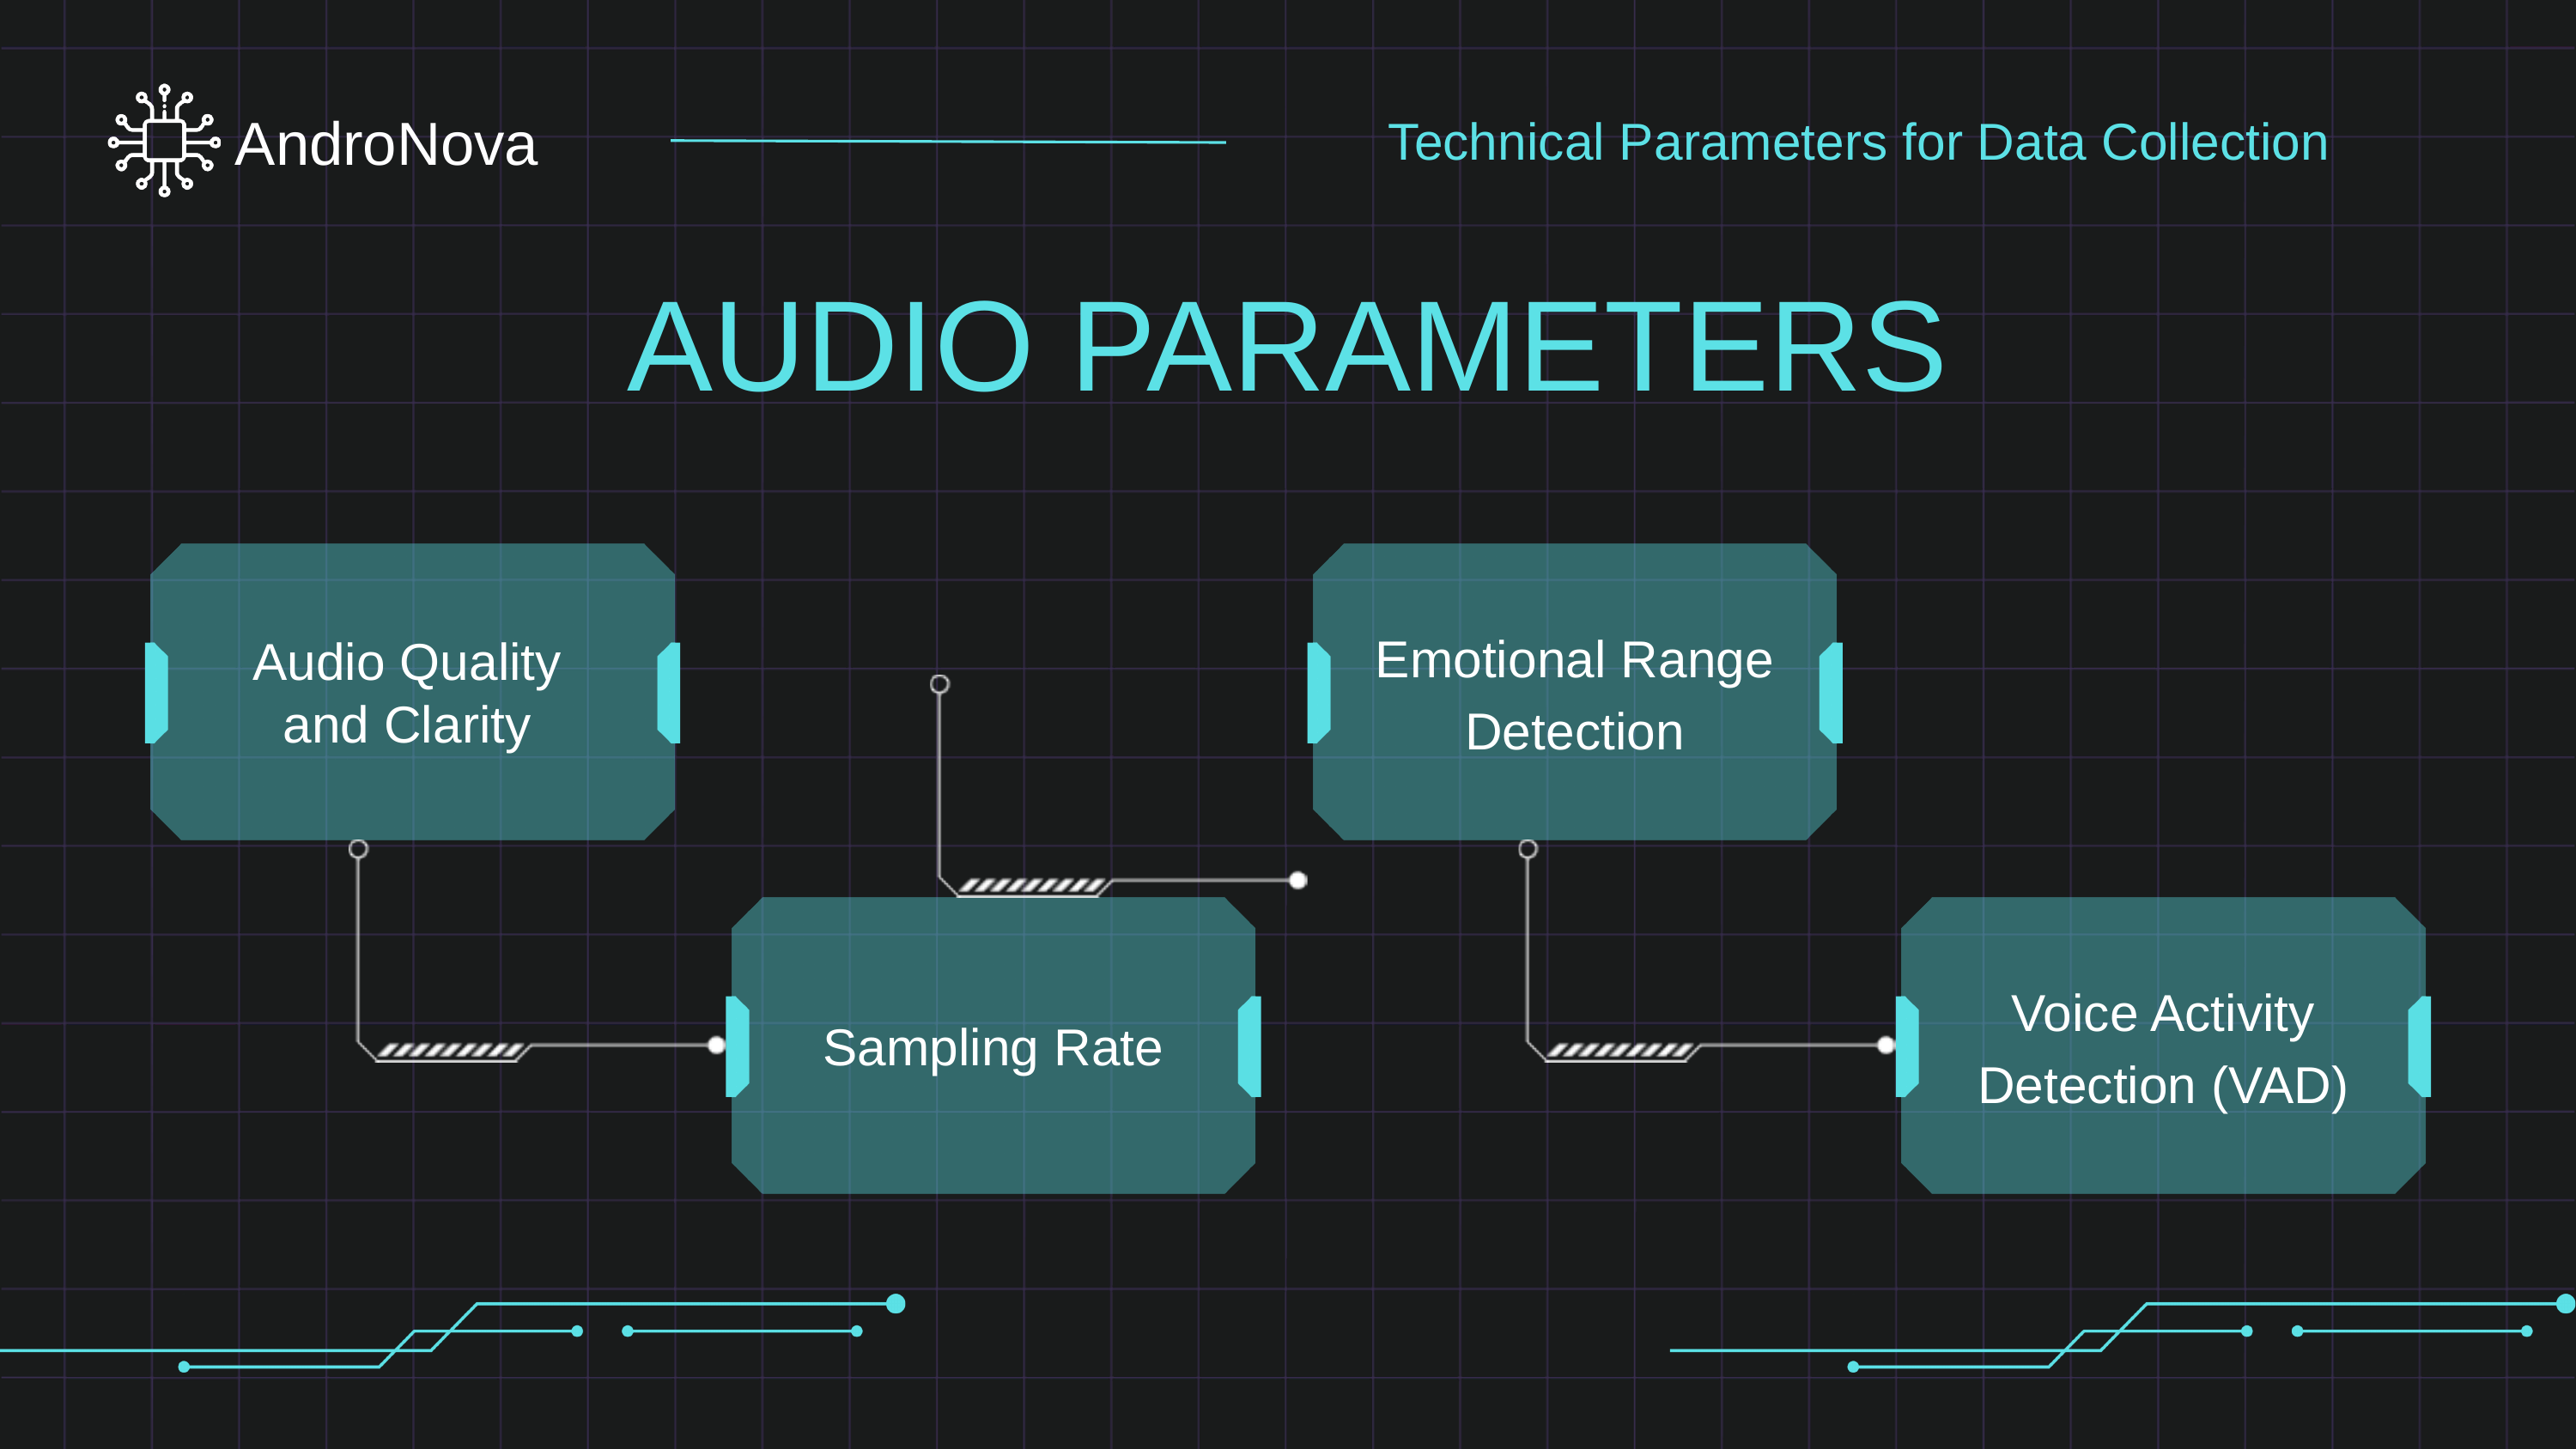

AndroNova
Technical Parameters for Data Collection

AUDIO PARAMETERS

Emotional Range Detection
Audio Quality and Clarity

Voice Activity Detection (VAD)
Sampling Rate